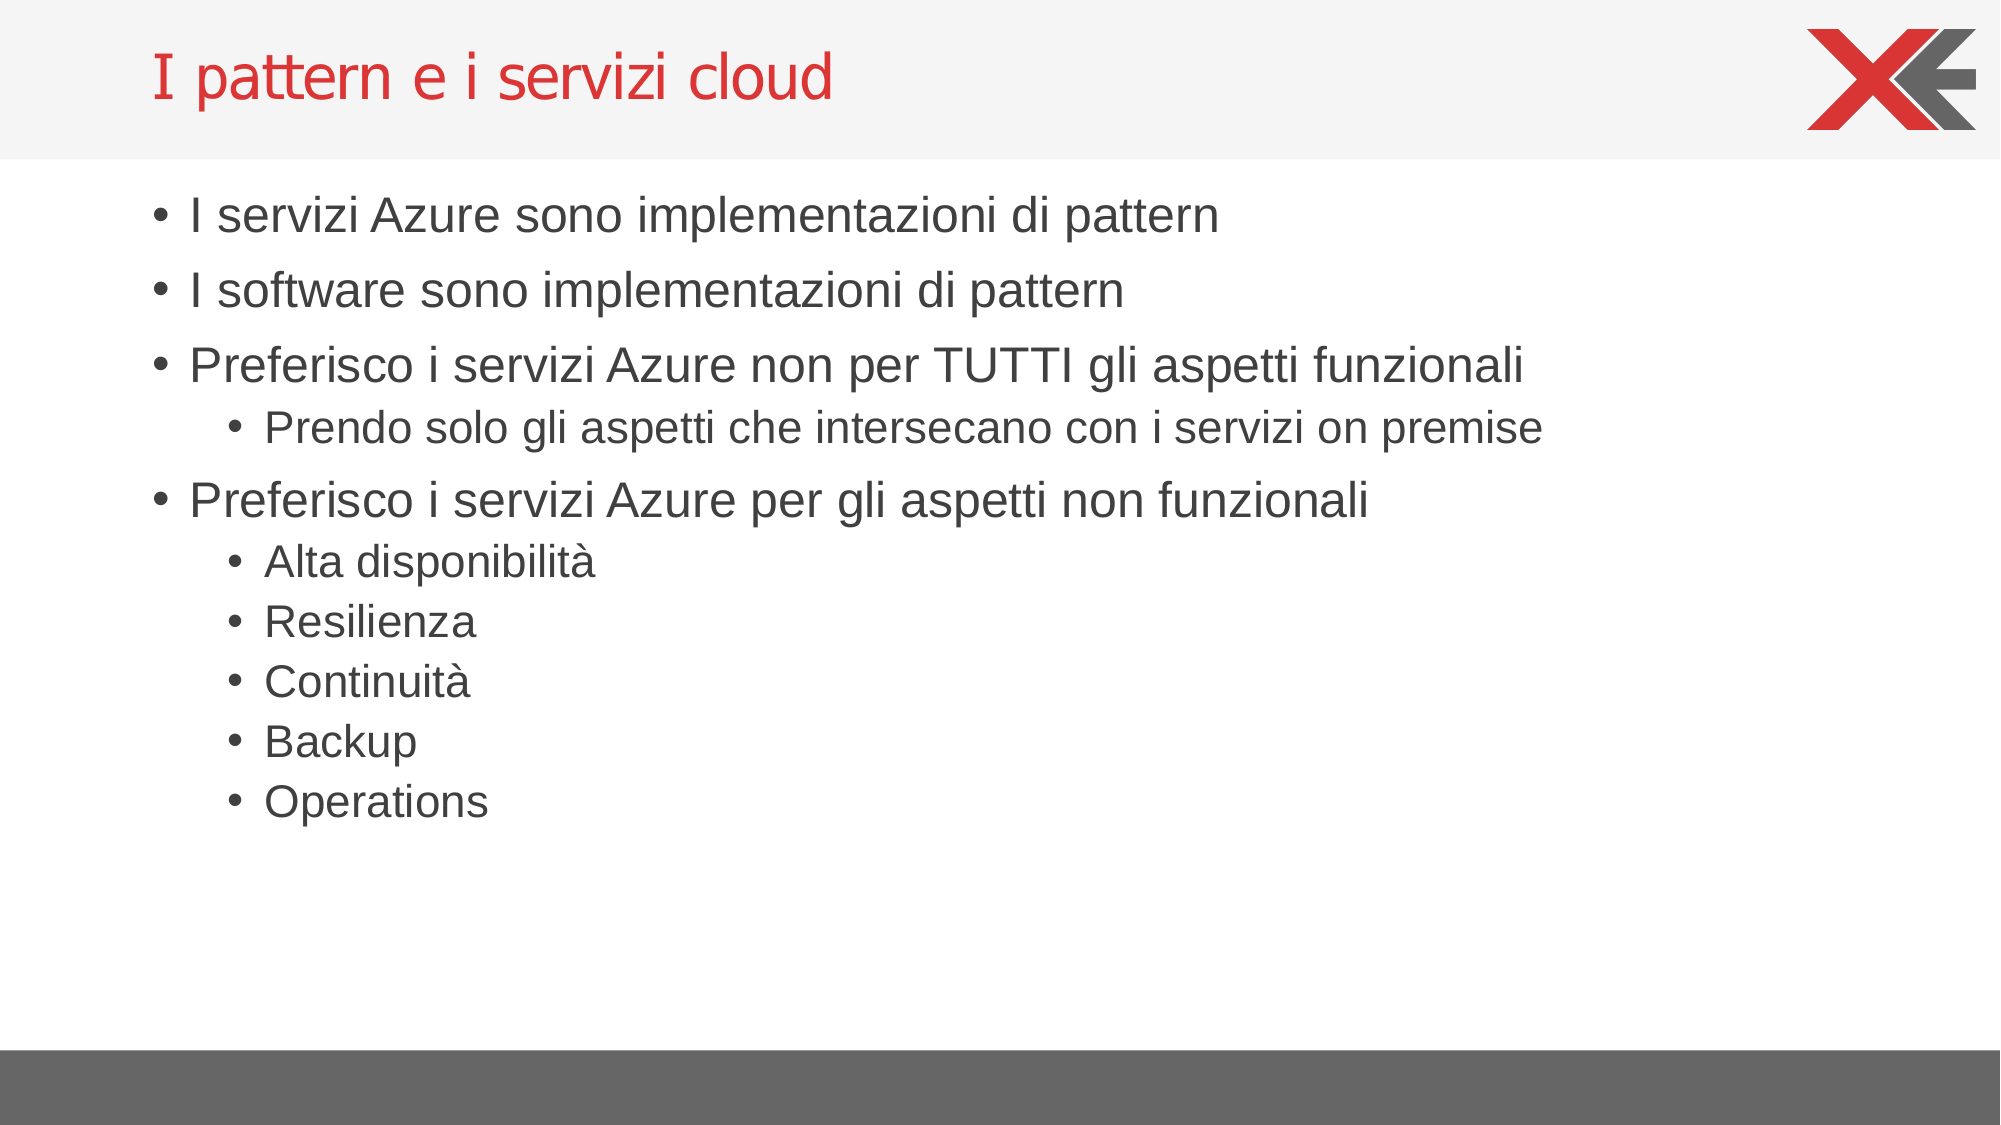

# I pattern e i servizi cloud
I servizi Azure sono implementazioni di pattern
I software sono implementazioni di pattern
Preferisco i servizi Azure non per TUTTI gli aspetti funzionali
Prendo solo gli aspetti che intersecano con i servizi on premise
Preferisco i servizi Azure per gli aspetti non funzionali
Alta disponibilità
Resilienza
Continuità
Backup
Operations